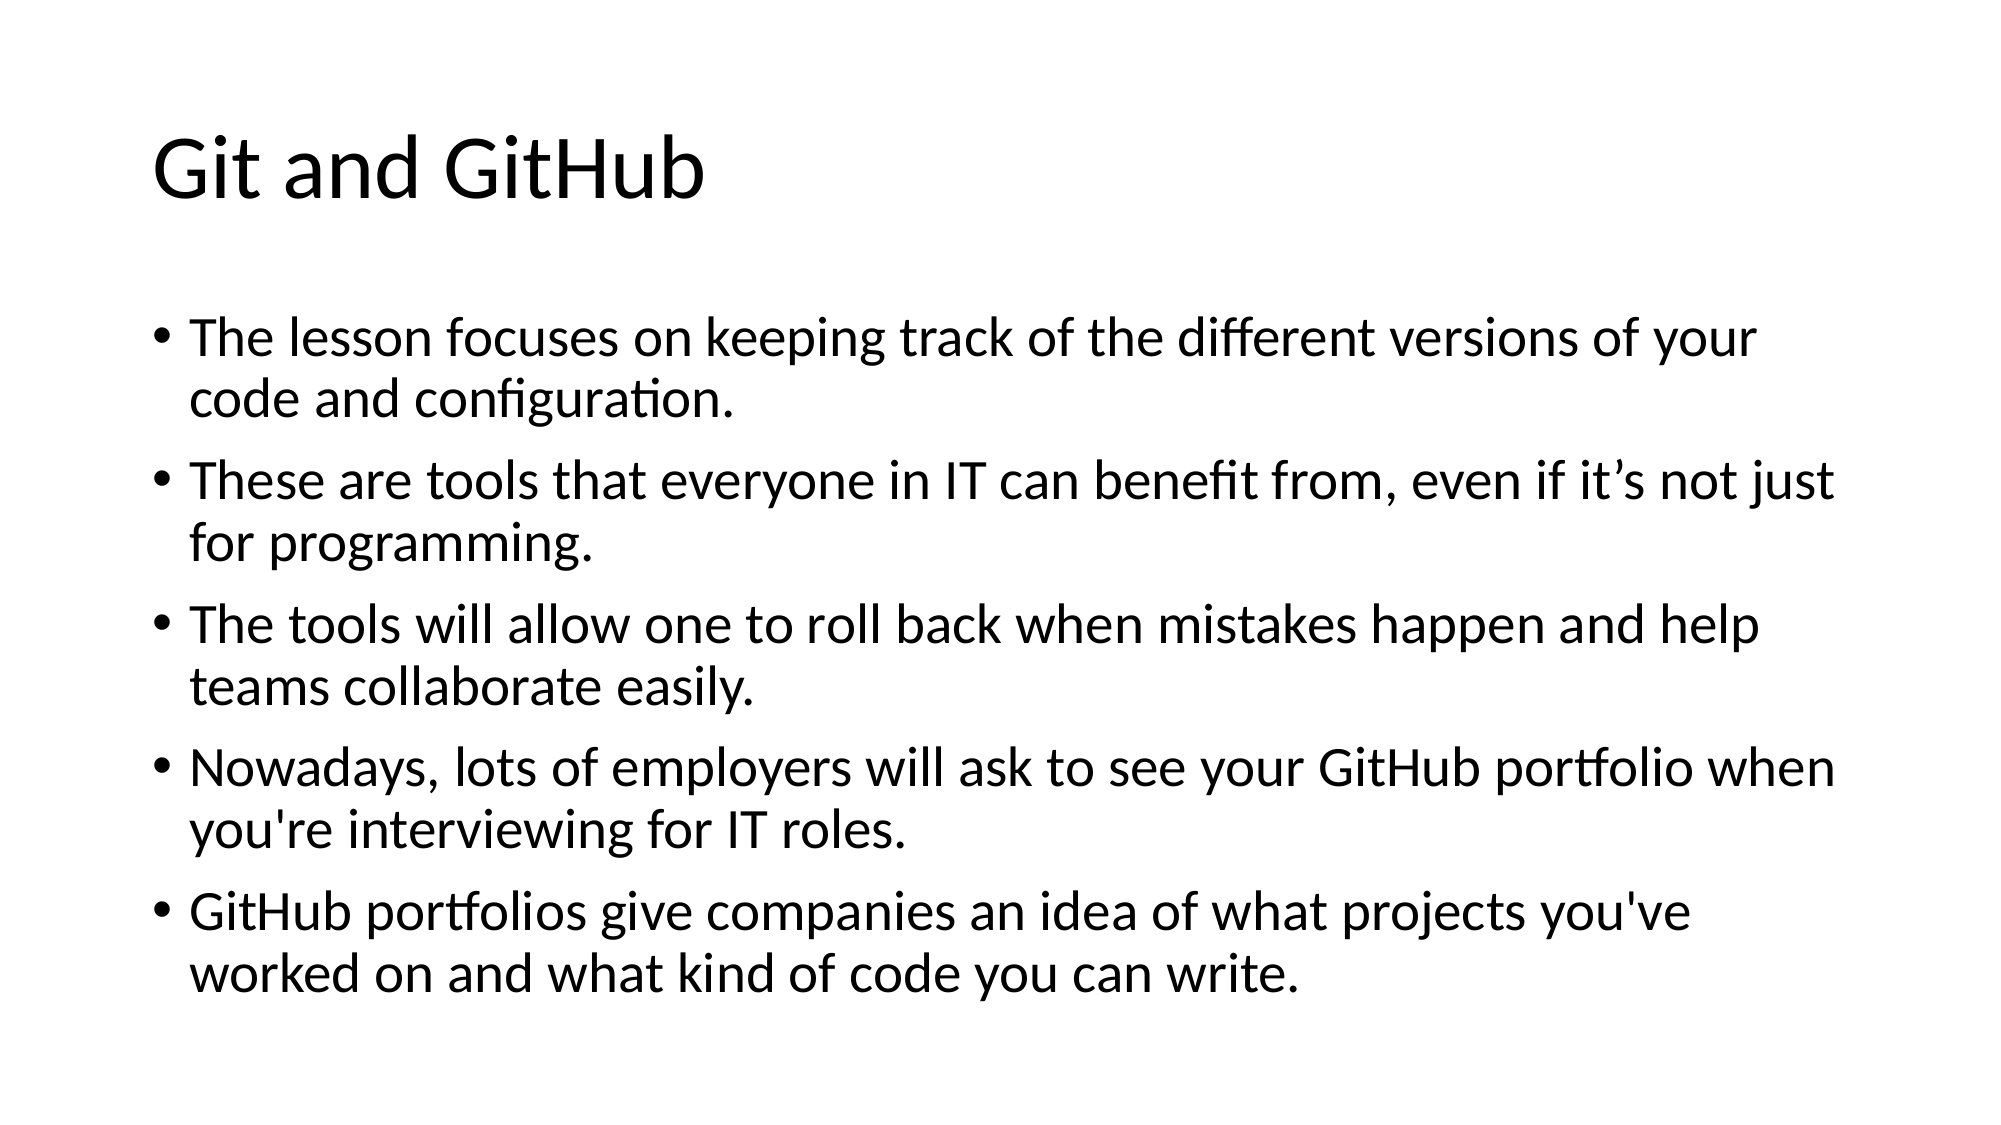

# Git and GitHub
The lesson focuses on keeping track of the different versions of your code and configuration.
These are tools that everyone in IT can benefit from, even if it’s not just for programming.
The tools will allow one to roll back when mistakes happen and help teams collaborate easily.
Nowadays, lots of employers will ask to see your GitHub portfolio when you're interviewing for IT roles.
GitHub portfolios give companies an idea of what projects you've worked on and what kind of code you can write.